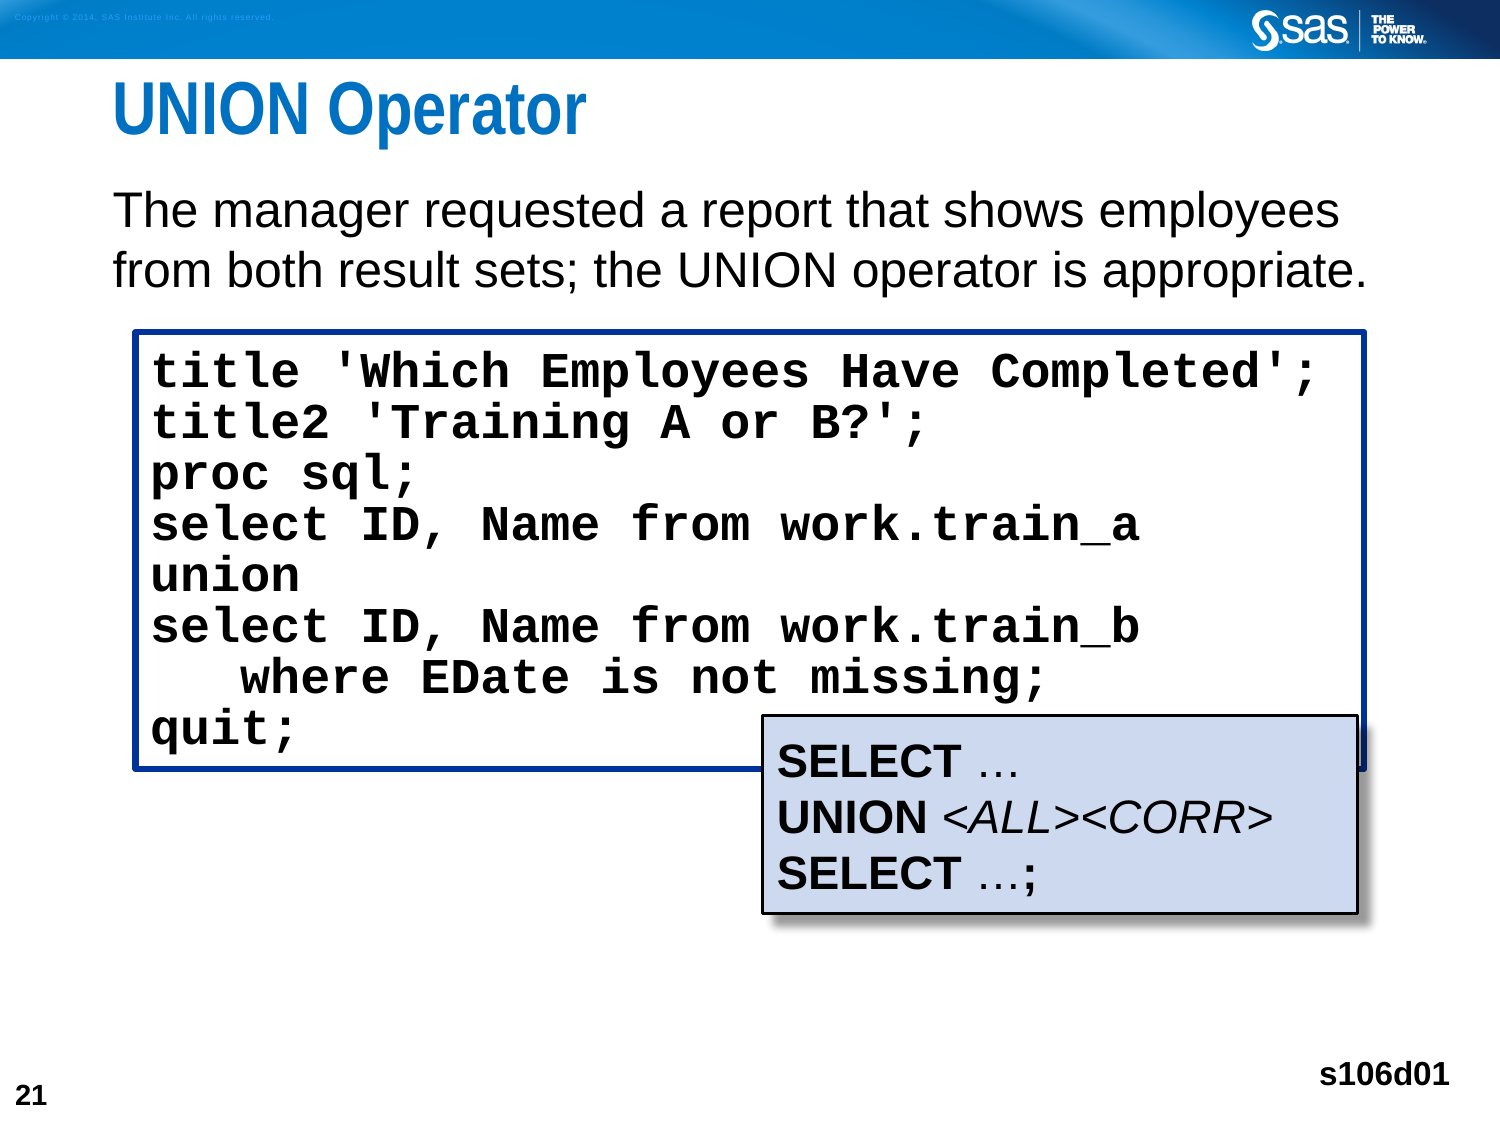

# UNION Operator
The manager requested a report that shows employees from both result sets; the UNION operator is appropriate.

title 'Which Employees Have Completed';
title2 'Training A or B?';
proc sql;
select ID, Name from work.train_a
union
select ID, Name from work.train_b
   where EDate is not missing;
quit;
SELECT …
UNION <ALL><CORR>
SELECT …;
s106d01